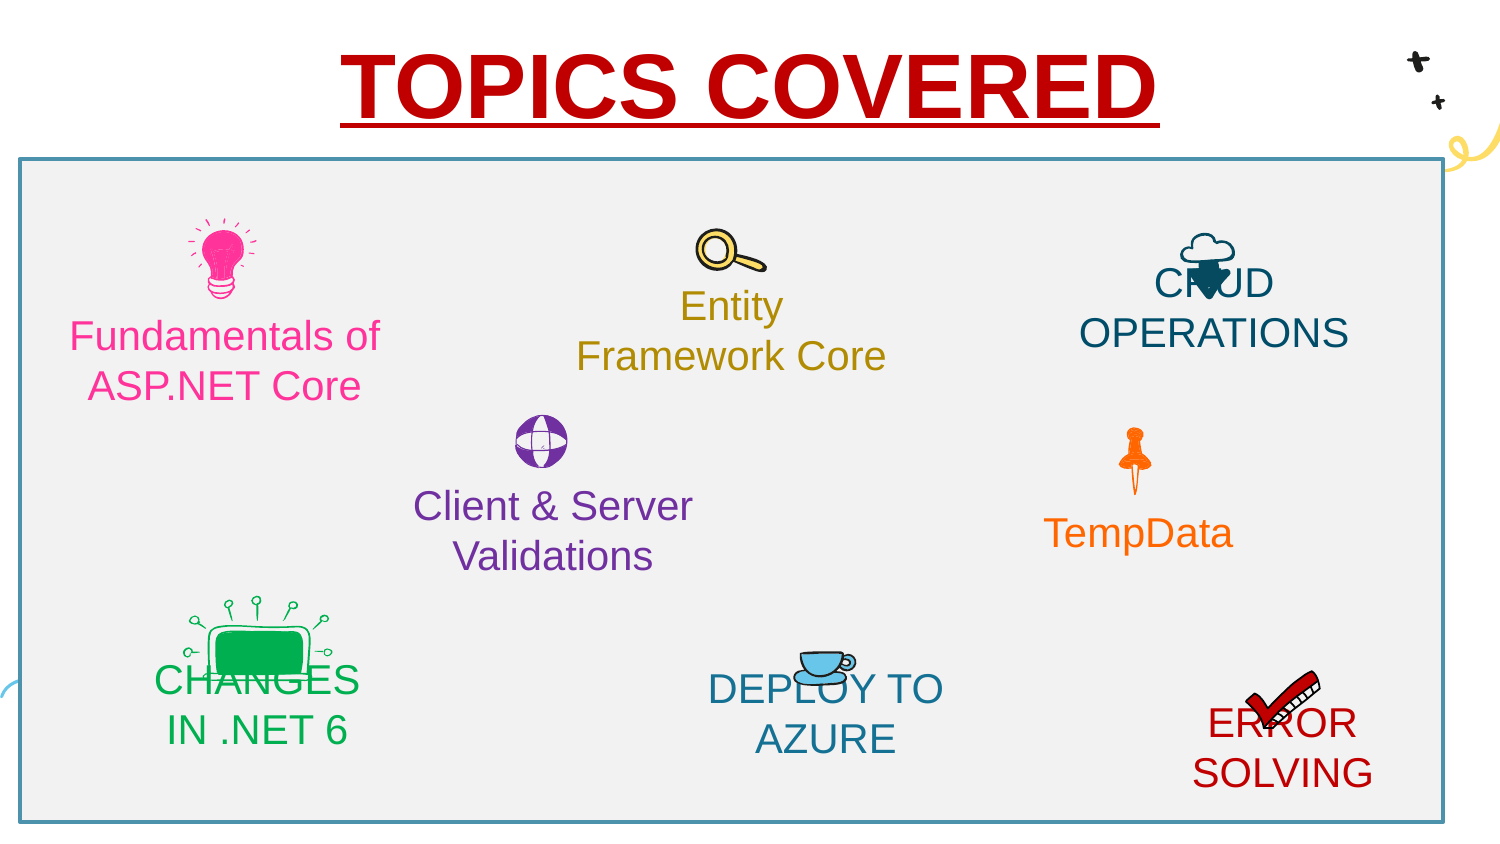

TOPICS COVERED

# CRUD OPERATIONS
Entity Framework Core
Fundamentals of ASP.NET Core

TempData
Client & Server Validations

CHANGES IN .NET 6
DEPLOY TO AZURE
ERROR SOLVING